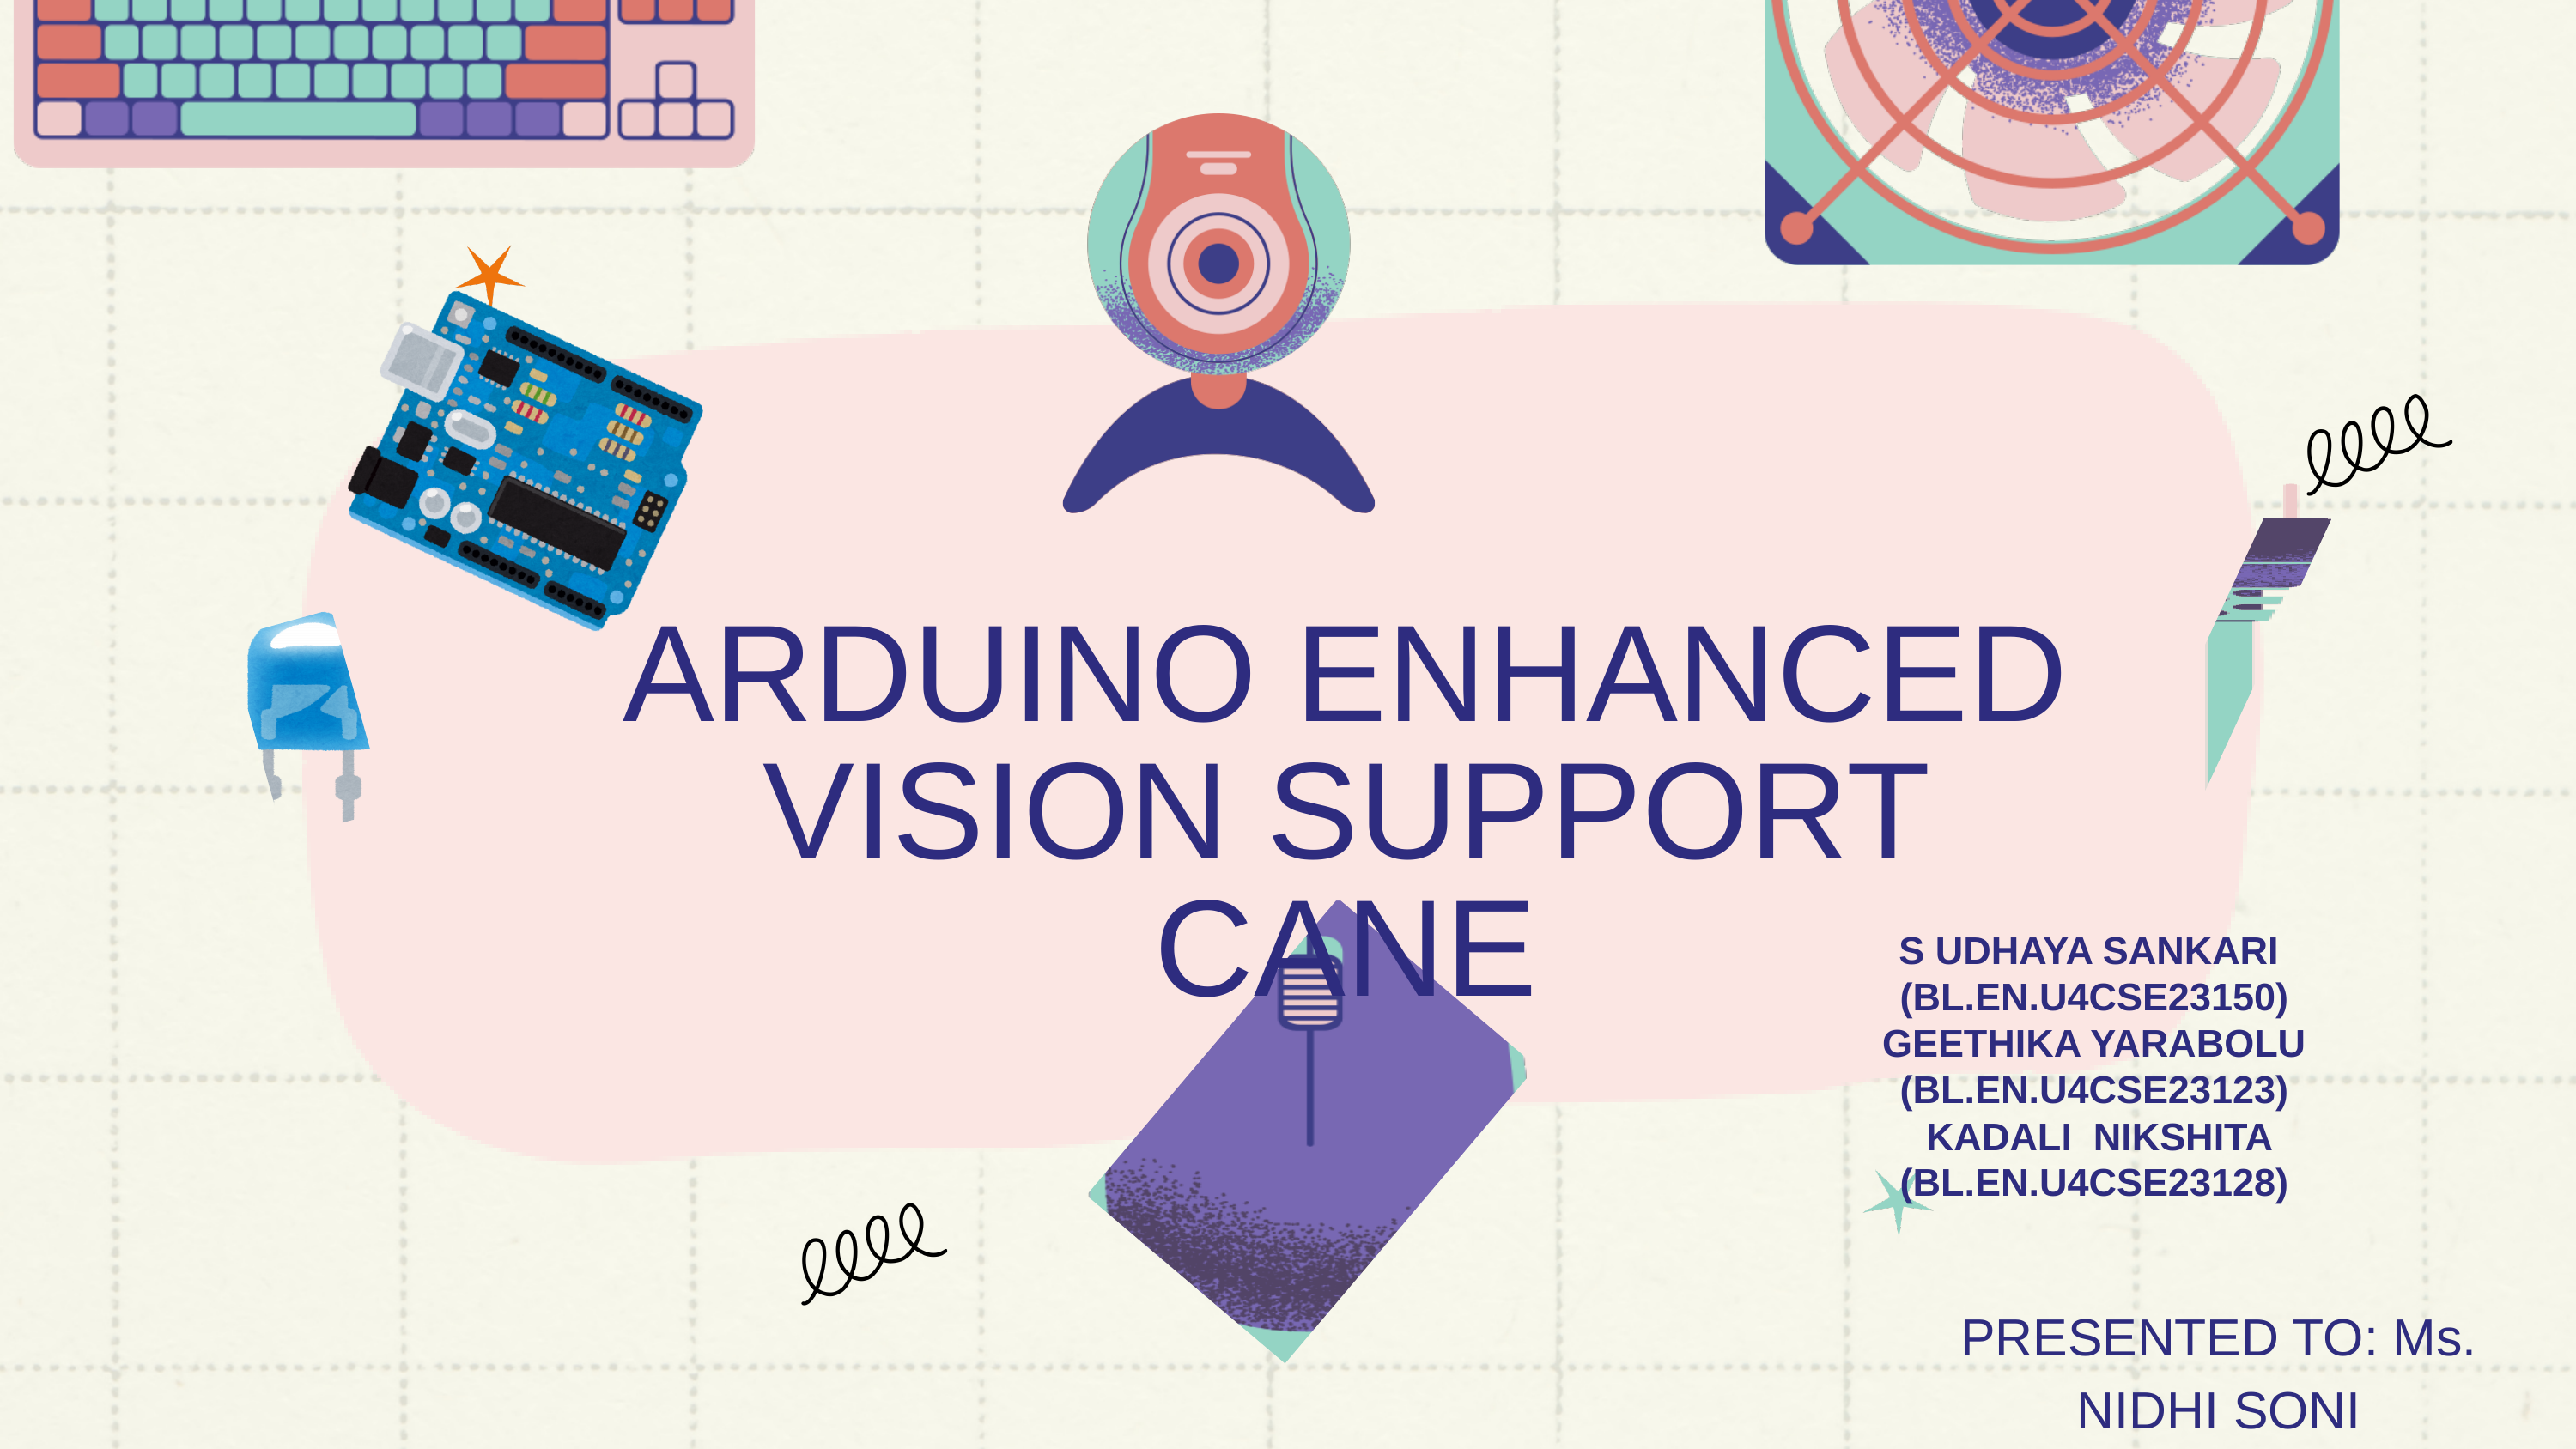

ARDUINO ENHANCED
VISION SUPPORT CANE

S UDHAYA SANKARI
(BL.EN.U4CSE23150)
GEETHIKA YARABOLU
(BL.EN.U4CSE23123)
 KADALI  NIKSHITA
(BL.EN.U4CSE23128)

PRESENTED TO: Ms. NIDHI SONI